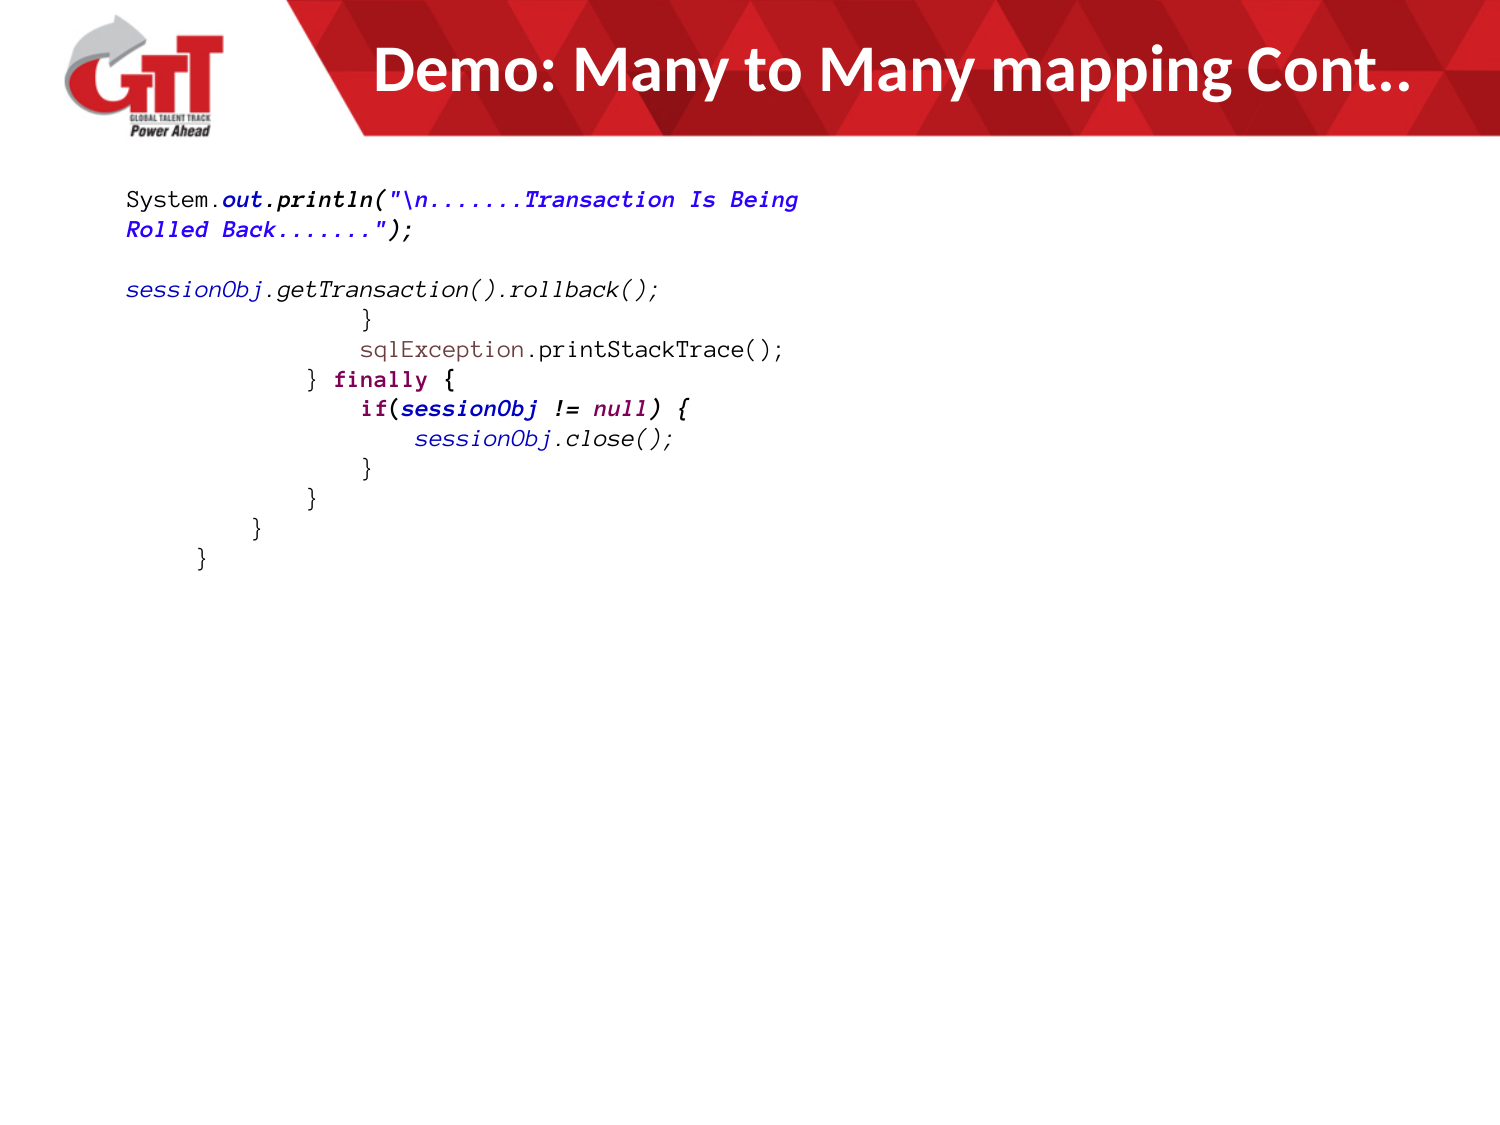

# Demo: Many to Many mapping Cont..
System.out.println("\n.......Transaction Is Being Rolled Back.......");
                     sessionObj.getTransaction().rollback();
                 }
                 sqlException.printStackTrace();
             } finally {
                 if(sessionObj != null) {
                     sessionObj.close();
                 }
             }
         }
     }